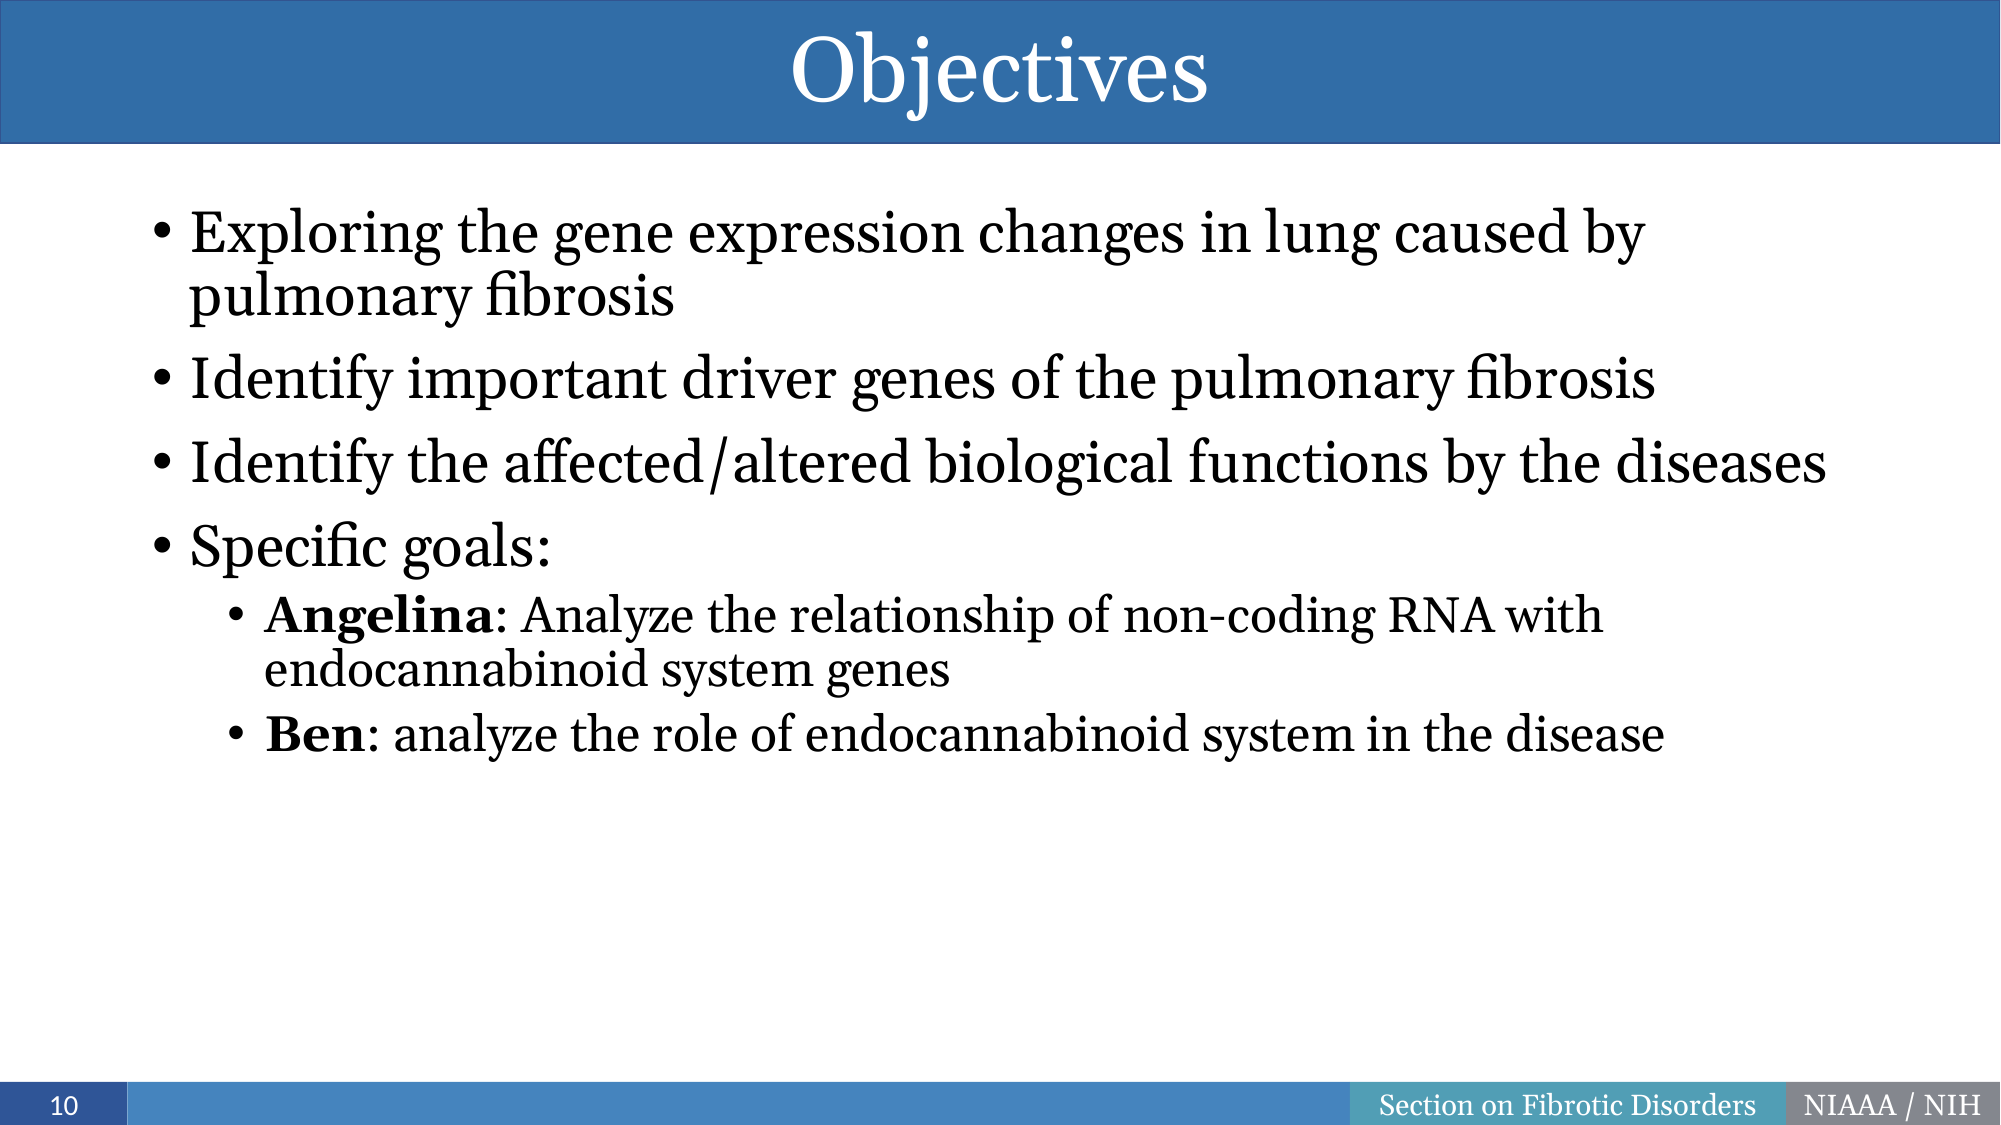

# Objectives
Exploring the gene expression changes in lung caused by pulmonary fibrosis
Identify important driver genes of the pulmonary fibrosis
Identify the affected/altered biological functions by the diseases
Specific goals:
Angelina: Analyze the relationship of non-coding RNA with endocannabinoid system genes
Ben: analyze the role of endocannabinoid system in the disease